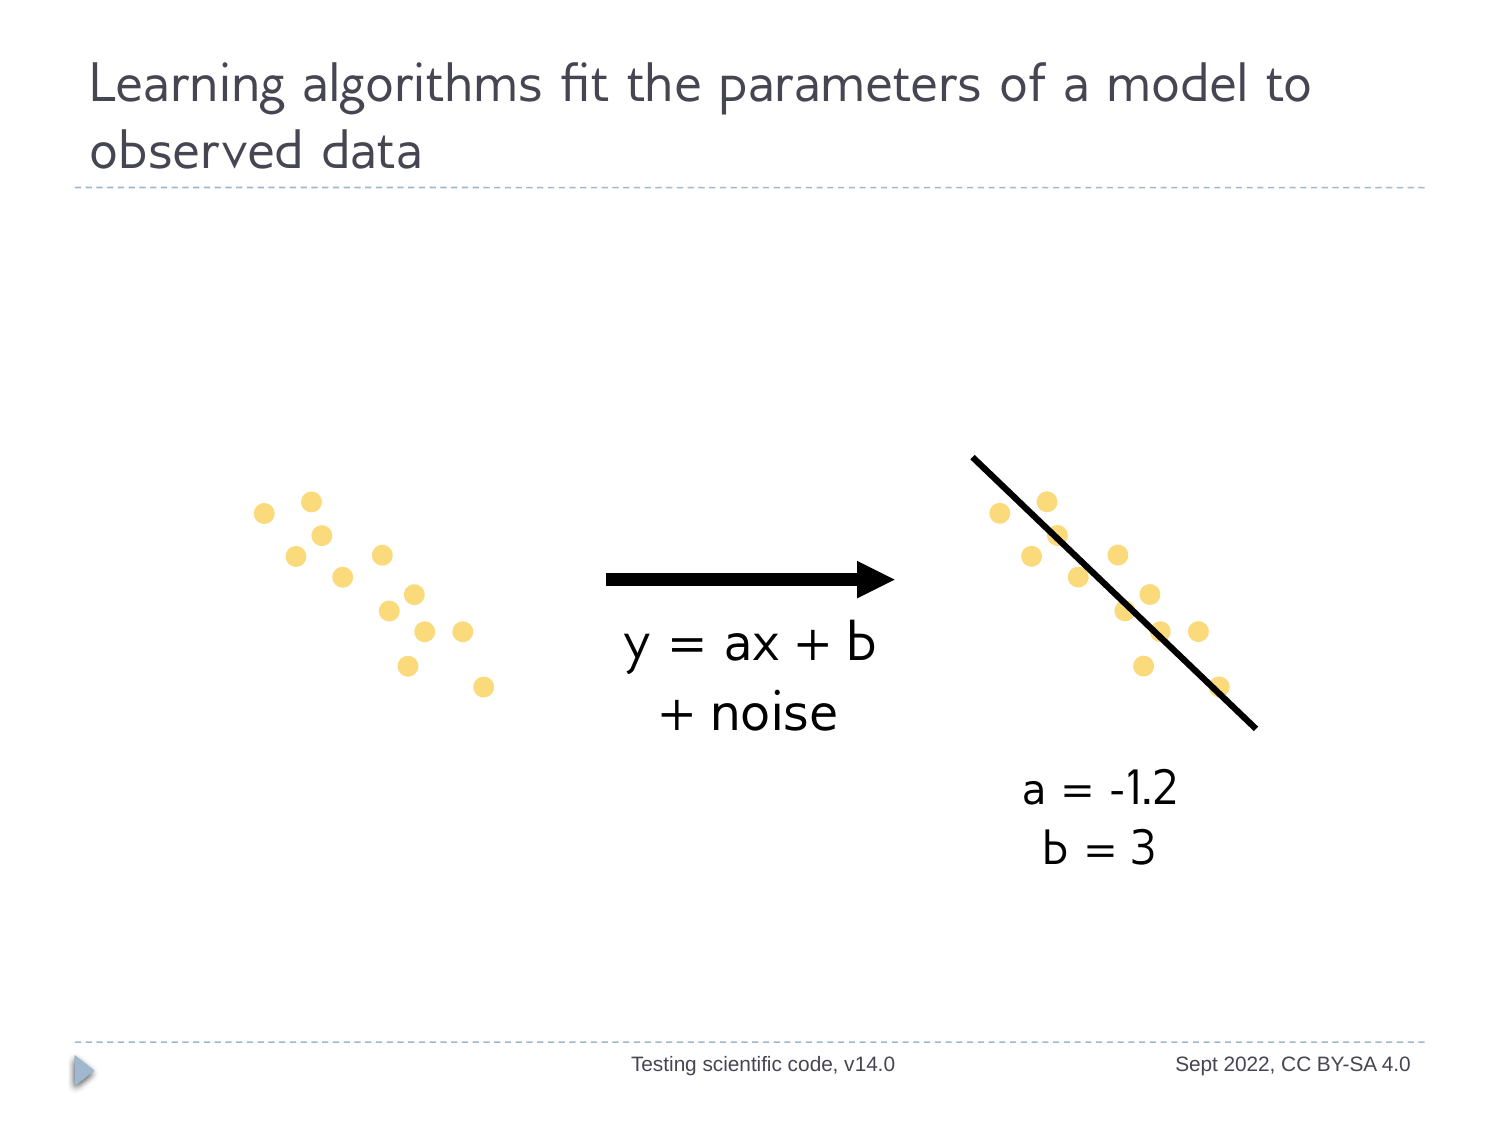

# Learning algorithms fit the parameters of a model to observed data

y = ax + b + noise
a = -1.2
b = 3
Testing scientific code, v14.0
Sept 2022, CC BY-SA 4.0